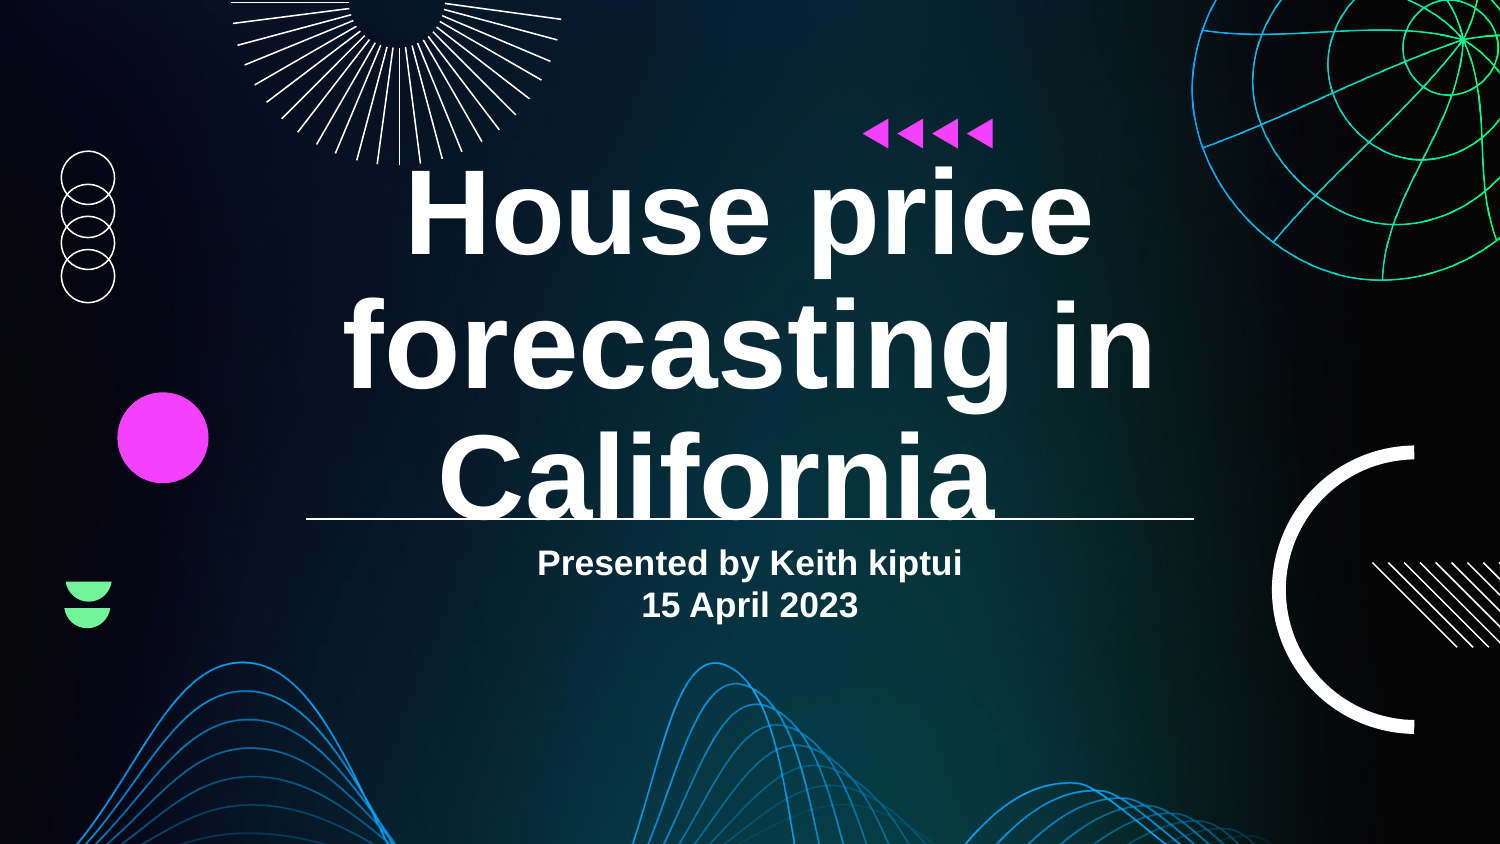

# House price forecasting in California

Presented by Keith kiptui
15 April 2023